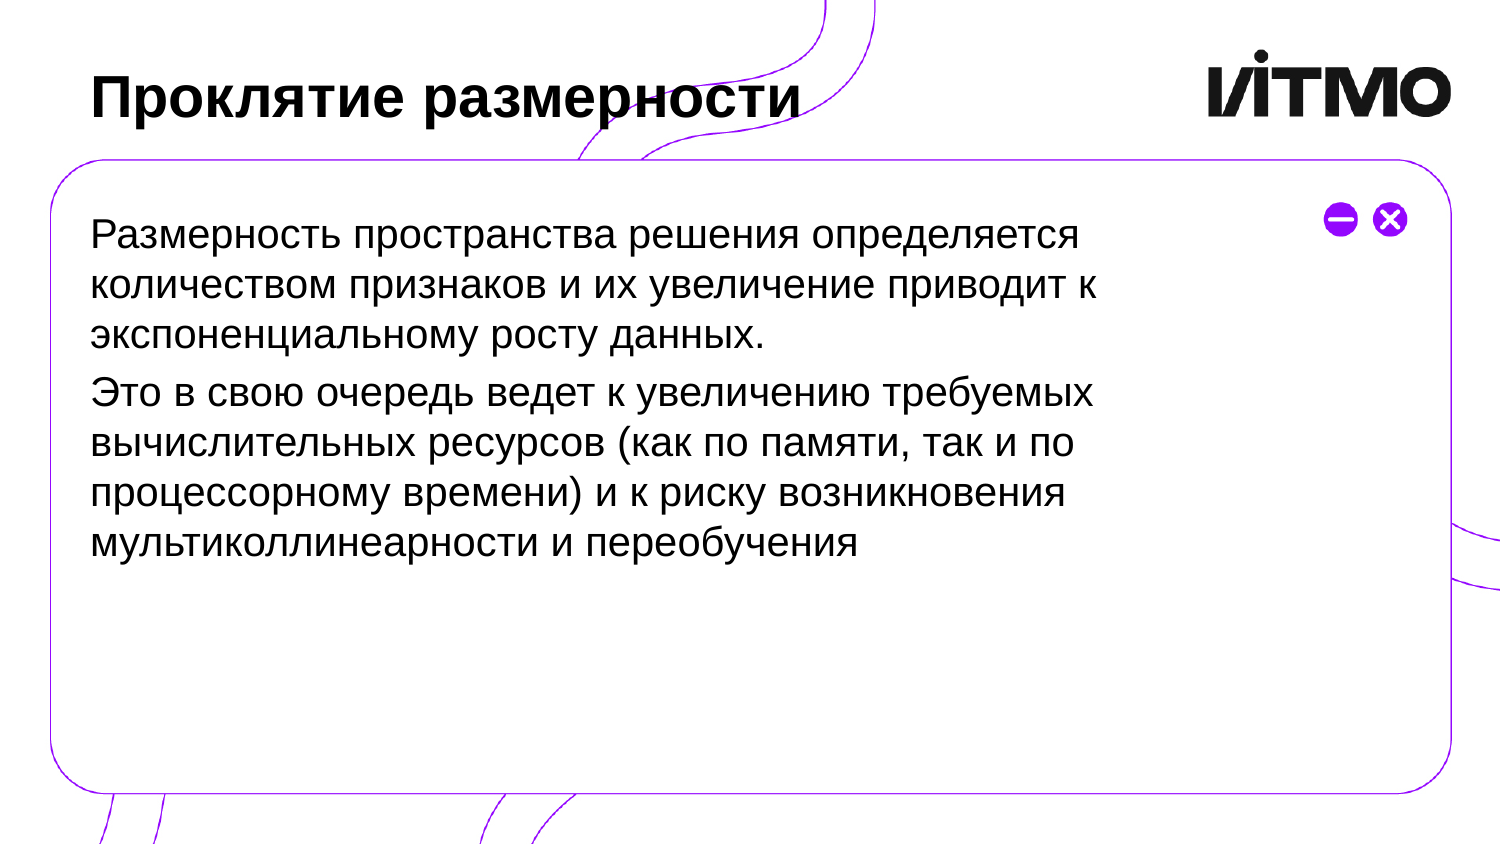

# Проклятие размерности
Размерность пространства решения определяется количеством признаков и их увеличение приводит к экспоненциальному росту данных.
Это в свою очередь ведет к увеличению требуемых вычислительных ресурсов (как по памяти, так и по процессорному времени) и к риску возникновения мультиколлинеарности и переобучения